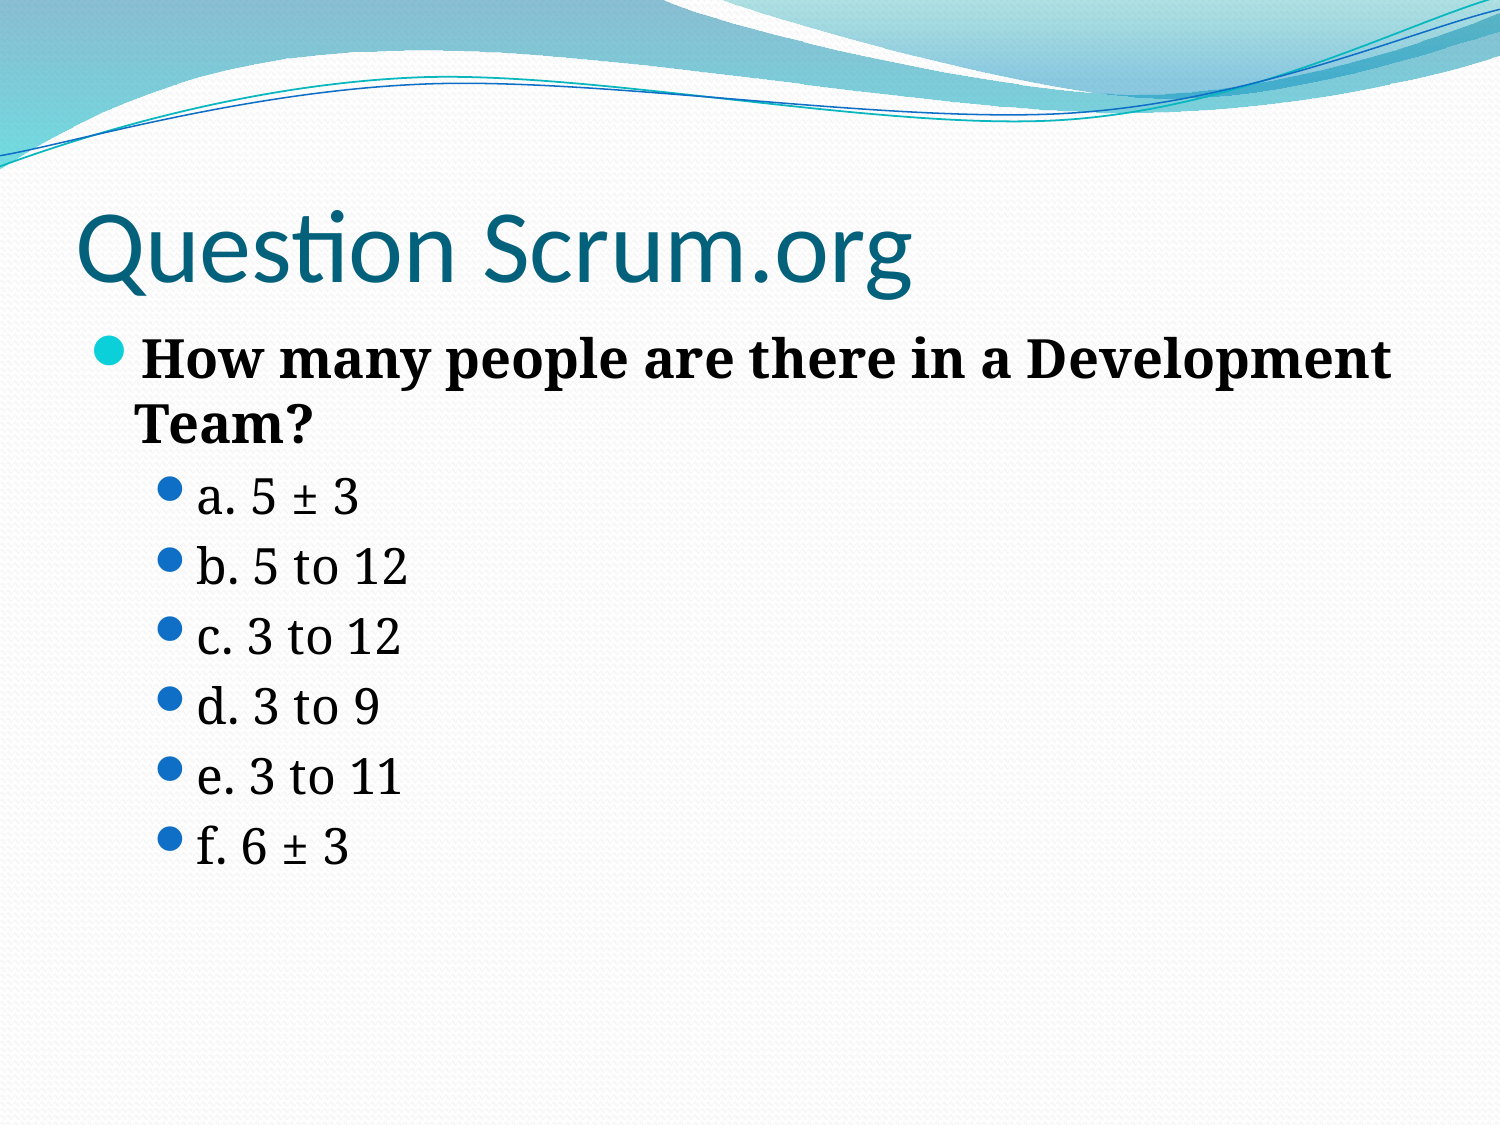

# Question Scrum.org
How many people are there in a Development Team?
a. 5 ± 3
b. 5 to 12
c. 3 to 12
d. 3 to 9
e. 3 to 11
f. 6 ± 3